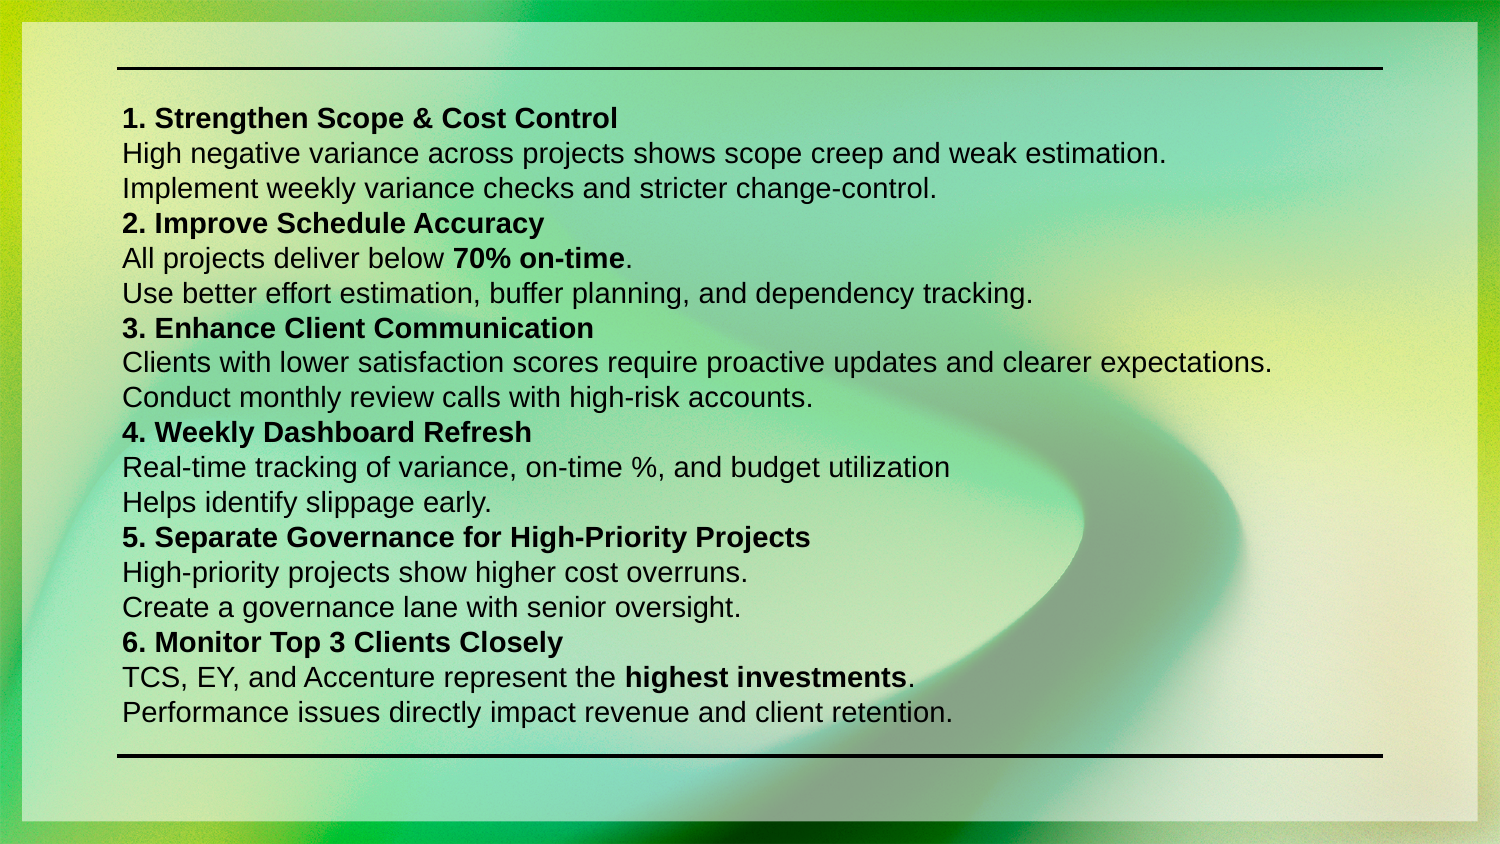

1. Strengthen Scope & Cost Control
High negative variance across projects shows scope creep and weak estimation.
Implement weekly variance checks and stricter change-control.
2. Improve Schedule Accuracy
All projects deliver below 70% on-time.
Use better effort estimation, buffer planning, and dependency tracking.
3. Enhance Client Communication
Clients with lower satisfaction scores require proactive updates and clearer expectations.
Conduct monthly review calls with high-risk accounts.
4. Weekly Dashboard Refresh
Real-time tracking of variance, on-time %, and budget utilization
Helps identify slippage early.
5. Separate Governance for High-Priority Projects
High-priority projects show higher cost overruns.
Create a governance lane with senior oversight.
6. Monitor Top 3 Clients Closely
TCS, EY, and Accenture represent the highest investments.
Performance issues directly impact revenue and client retention.